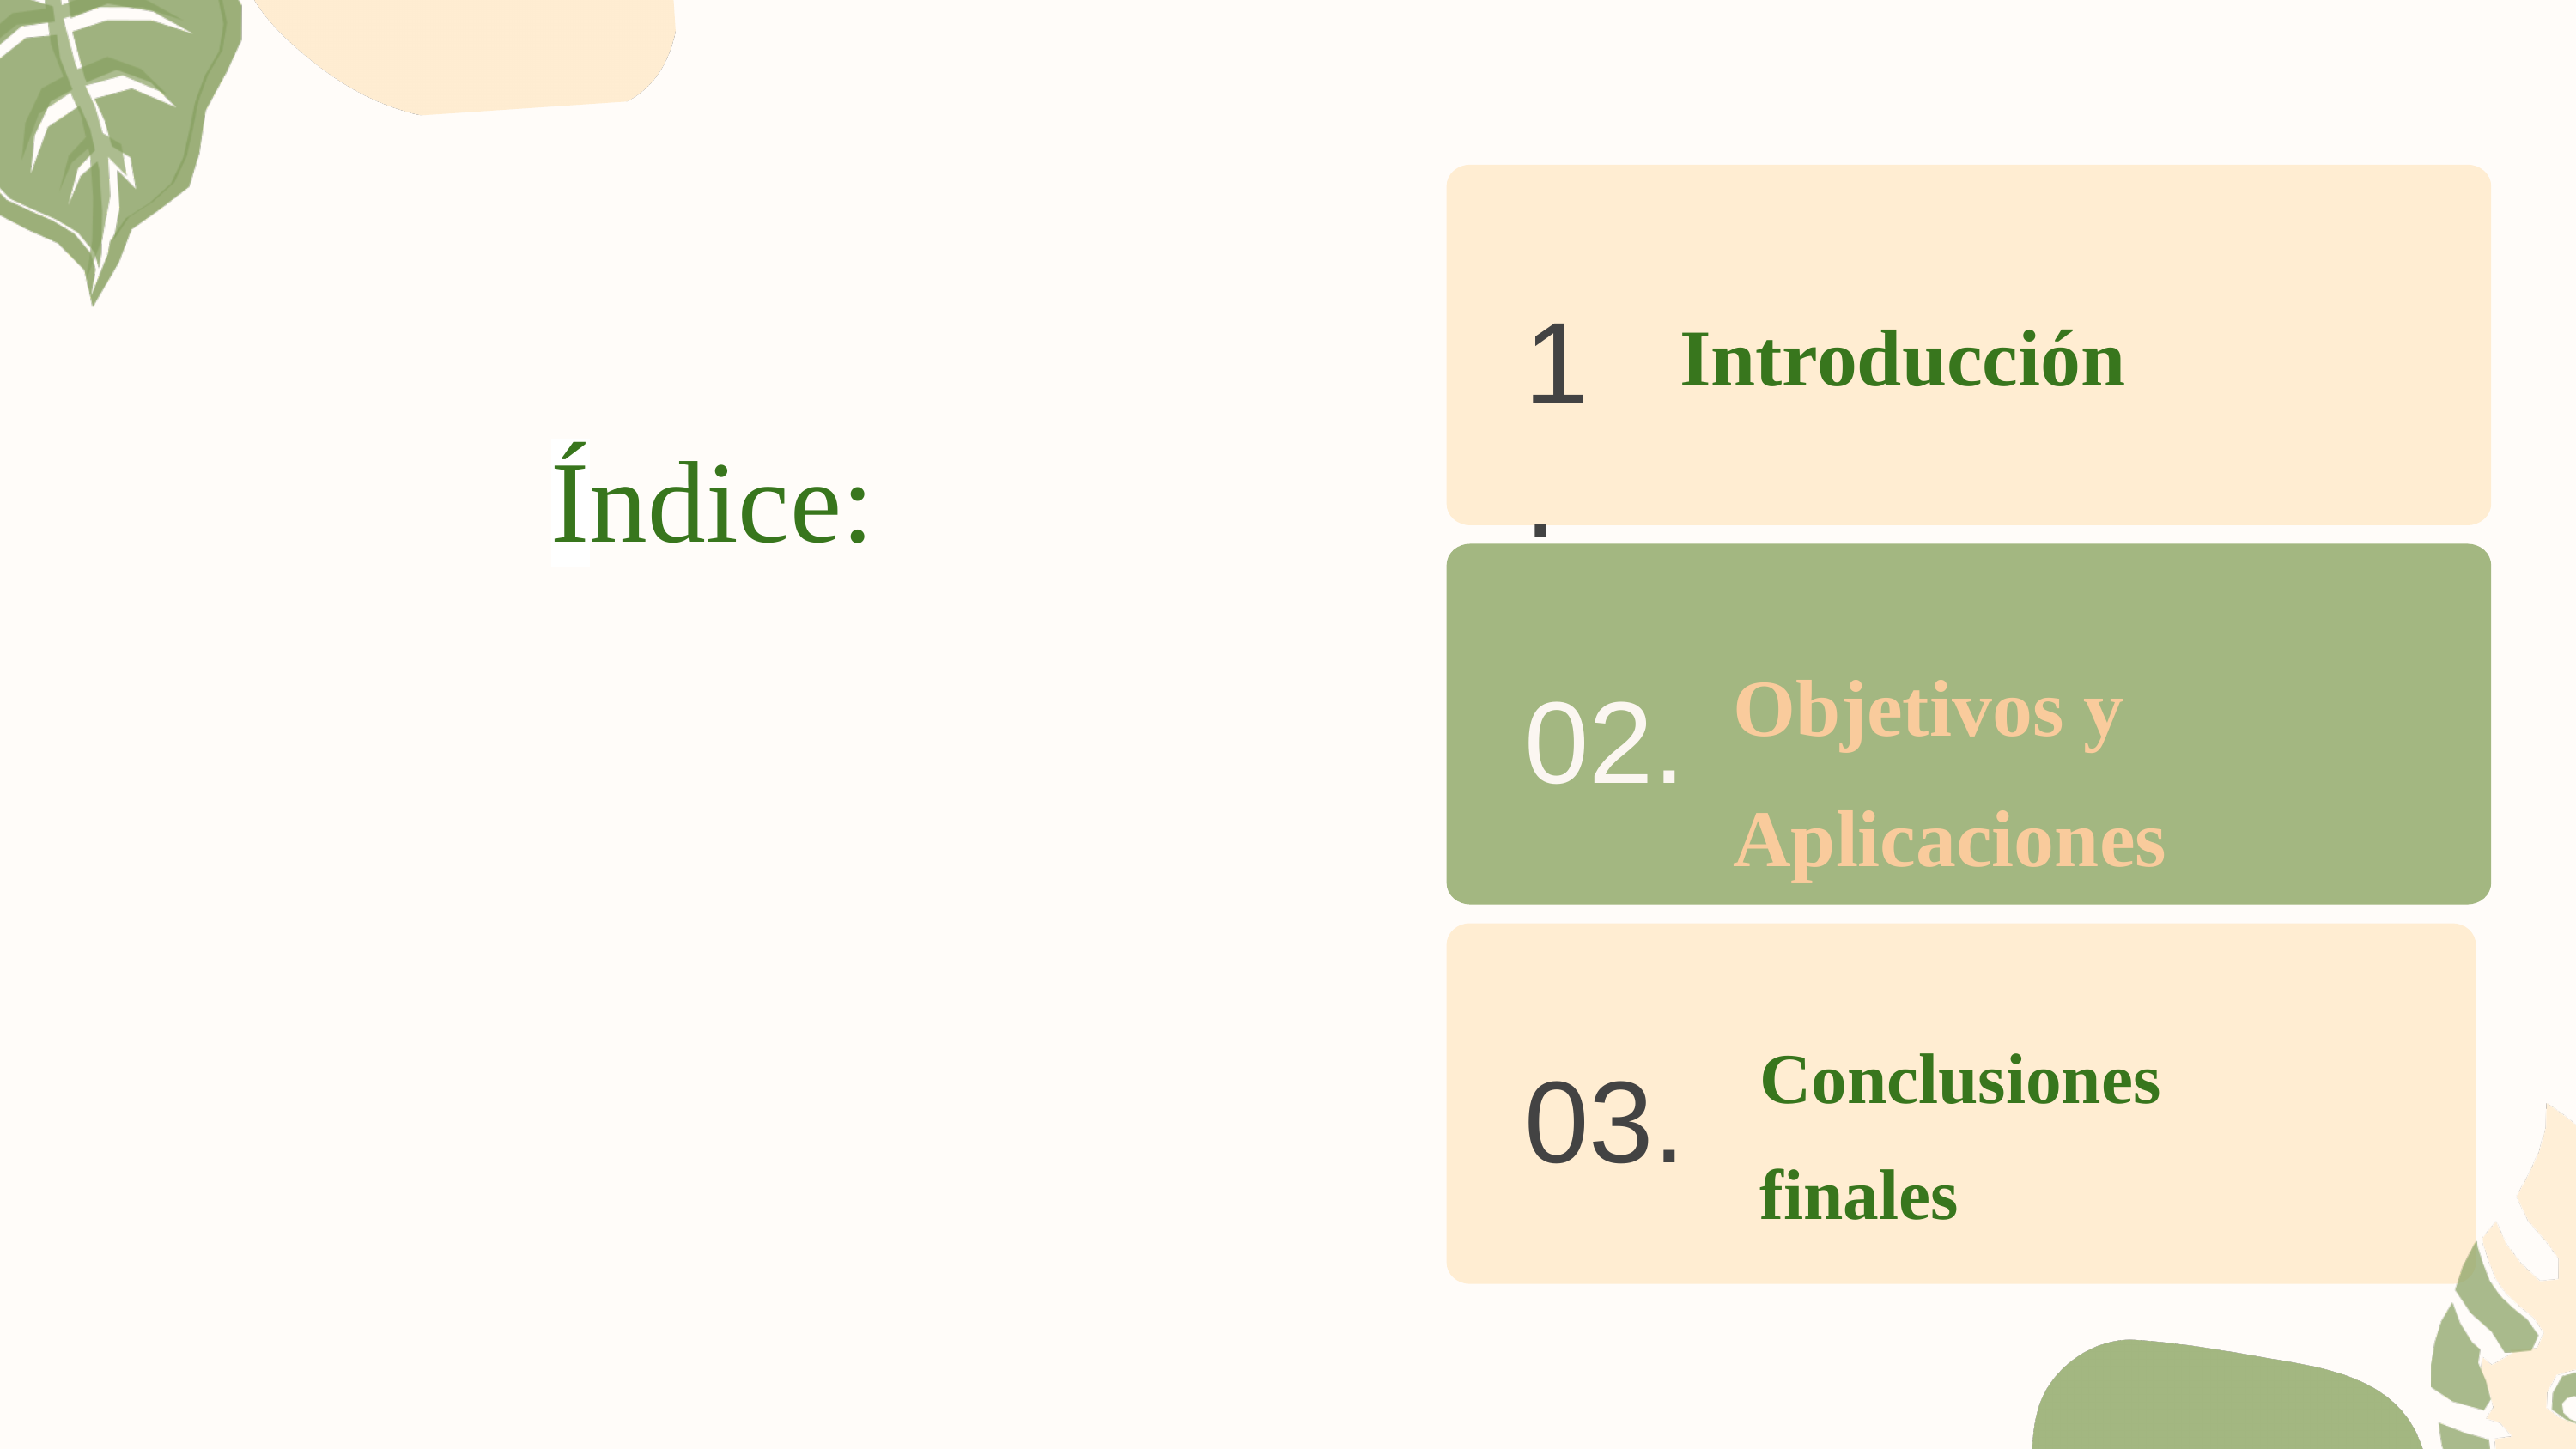

Introducción
1.
        Índice:

Objetivos y Aplicaciones
02.

Conclusiones finales
03.